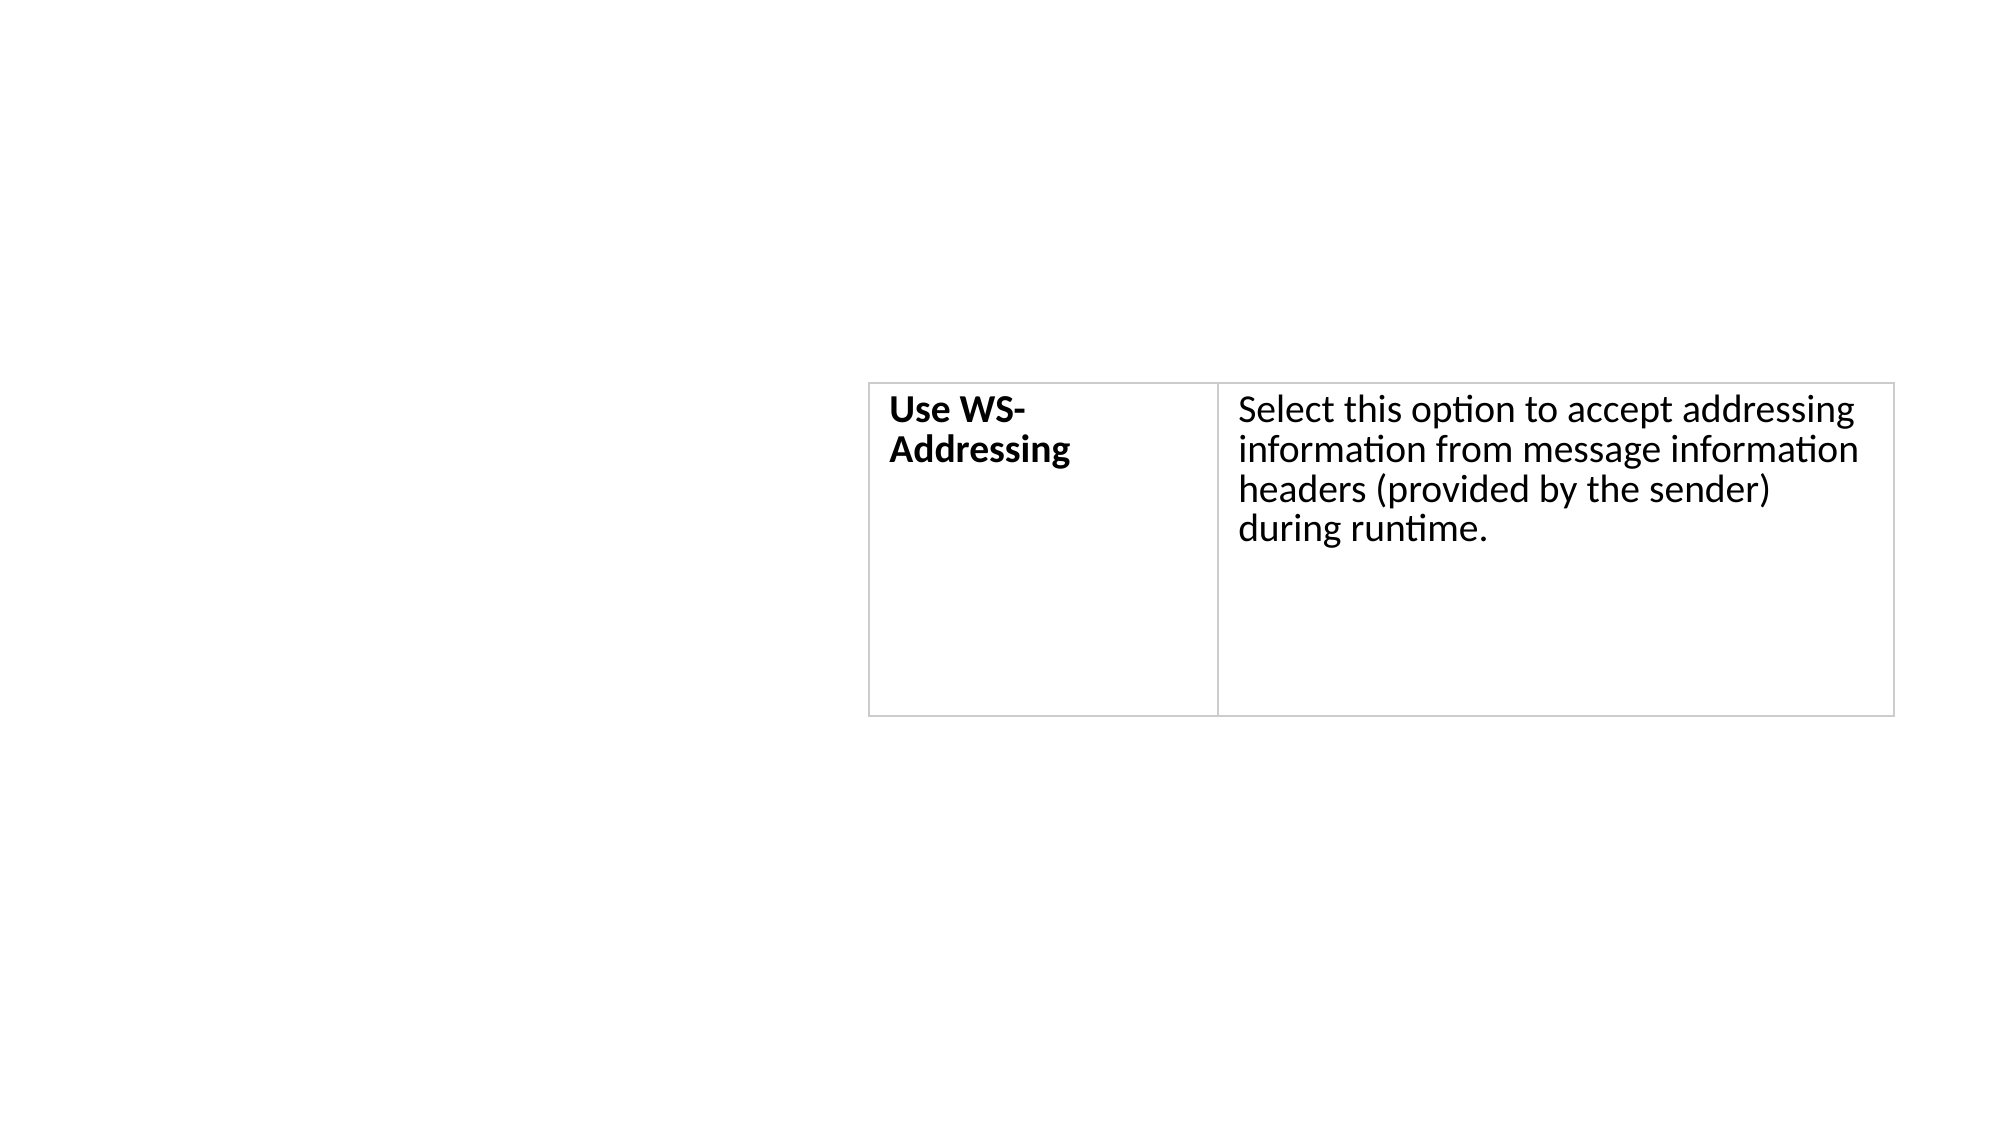

#

| Use WS-Addressing | Select this option to accept addressing information from message information headers (provided by the sender) during runtime. |
| --- | --- |